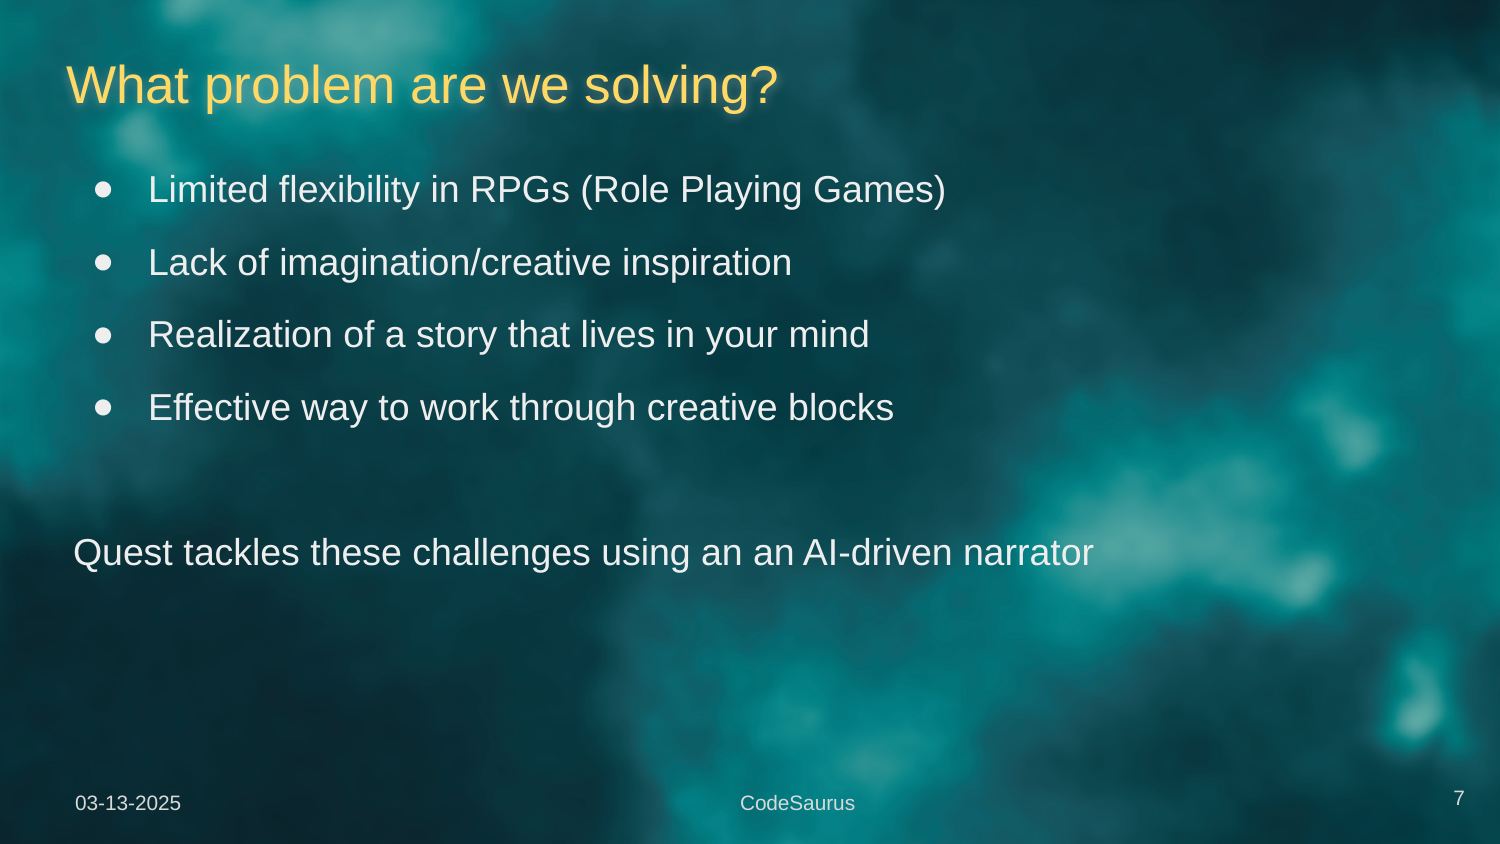

# What problem are we solving?
Limited flexibility in RPGs (Role Playing Games)
Lack of imagination/creative inspiration
Realization of a story that lives in your mind
Effective way to work through creative blocks

Quest tackles these challenges using an an AI-driven narrator

7